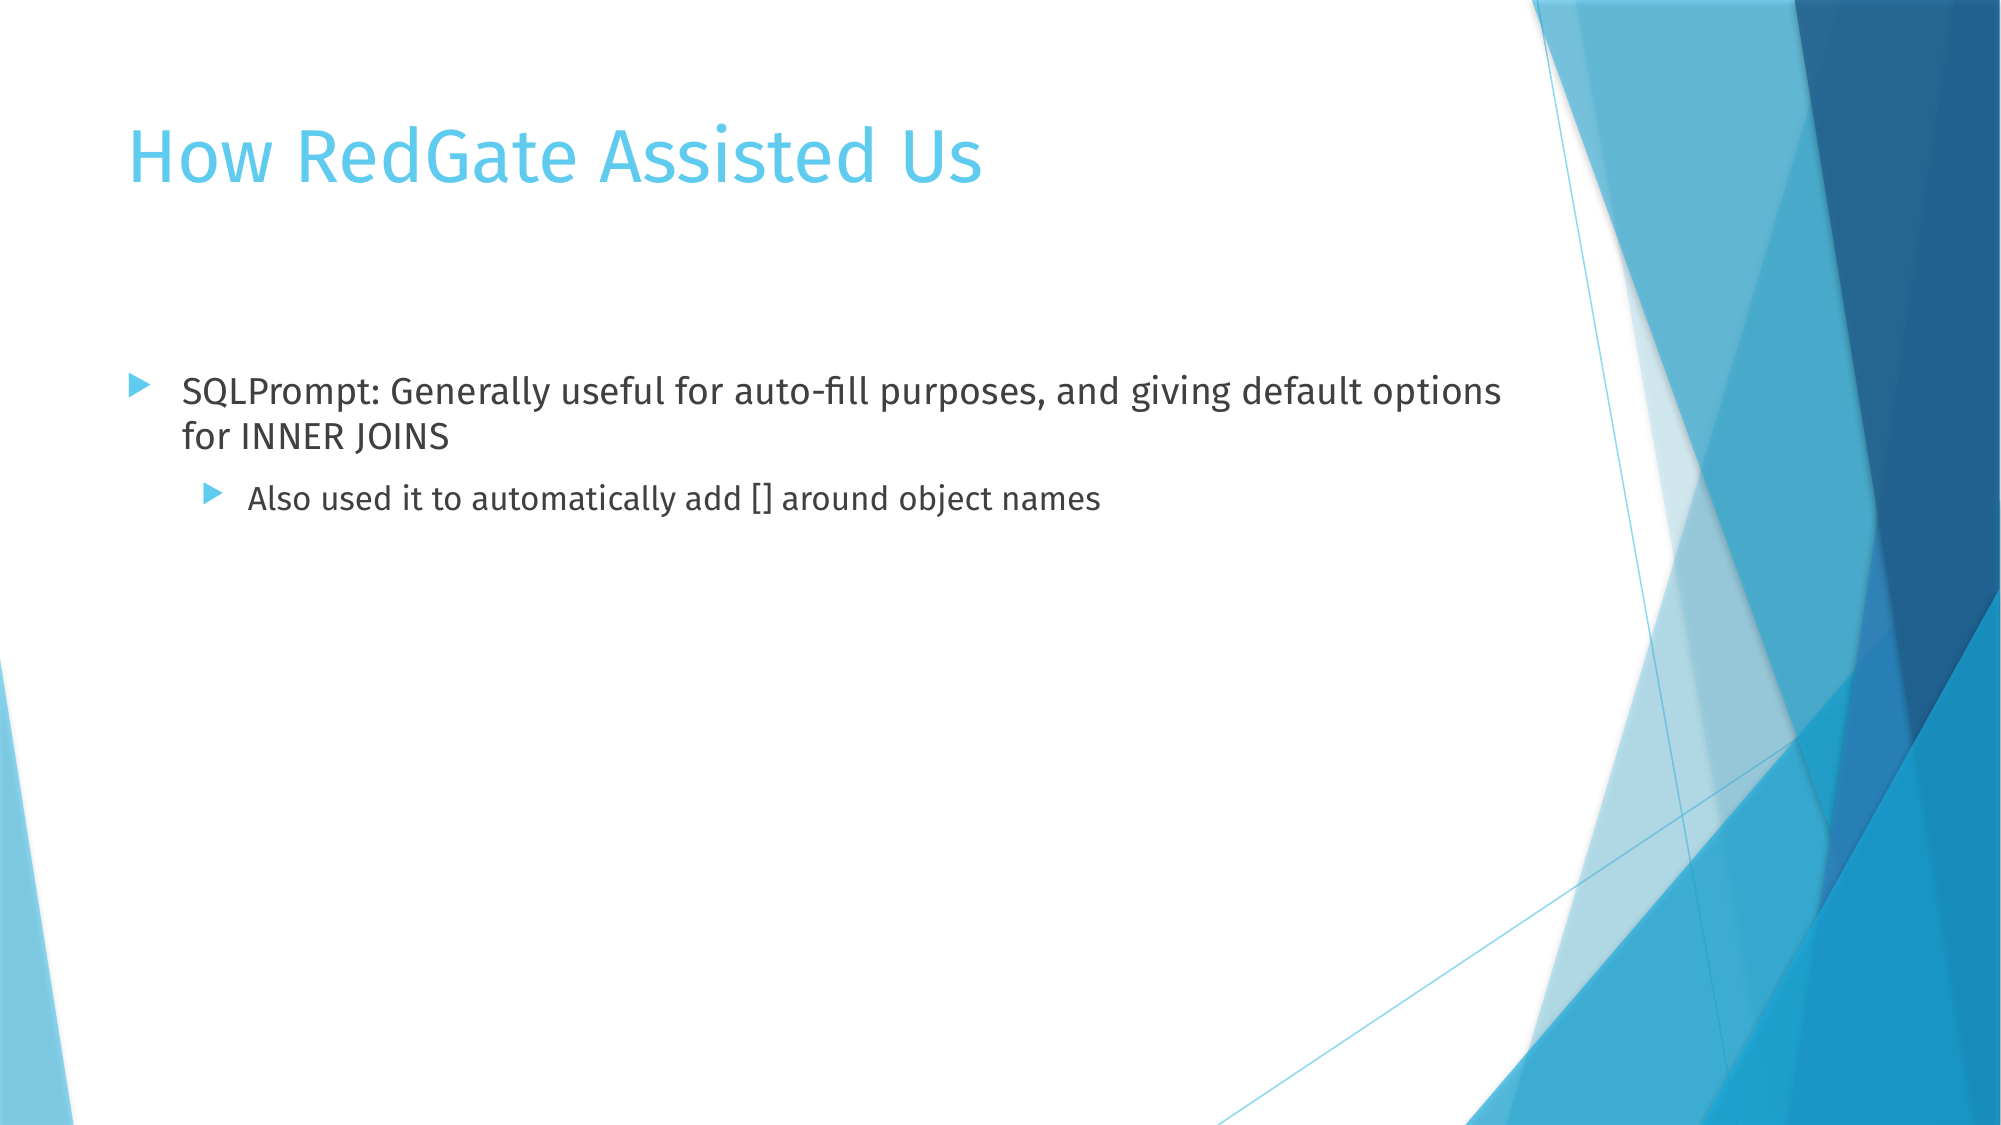

# How RedGate Assisted Us
SQLPrompt: Generally useful for auto-fill purposes, and giving default options for INNER JOINS
Also used it to automatically add [] around object names